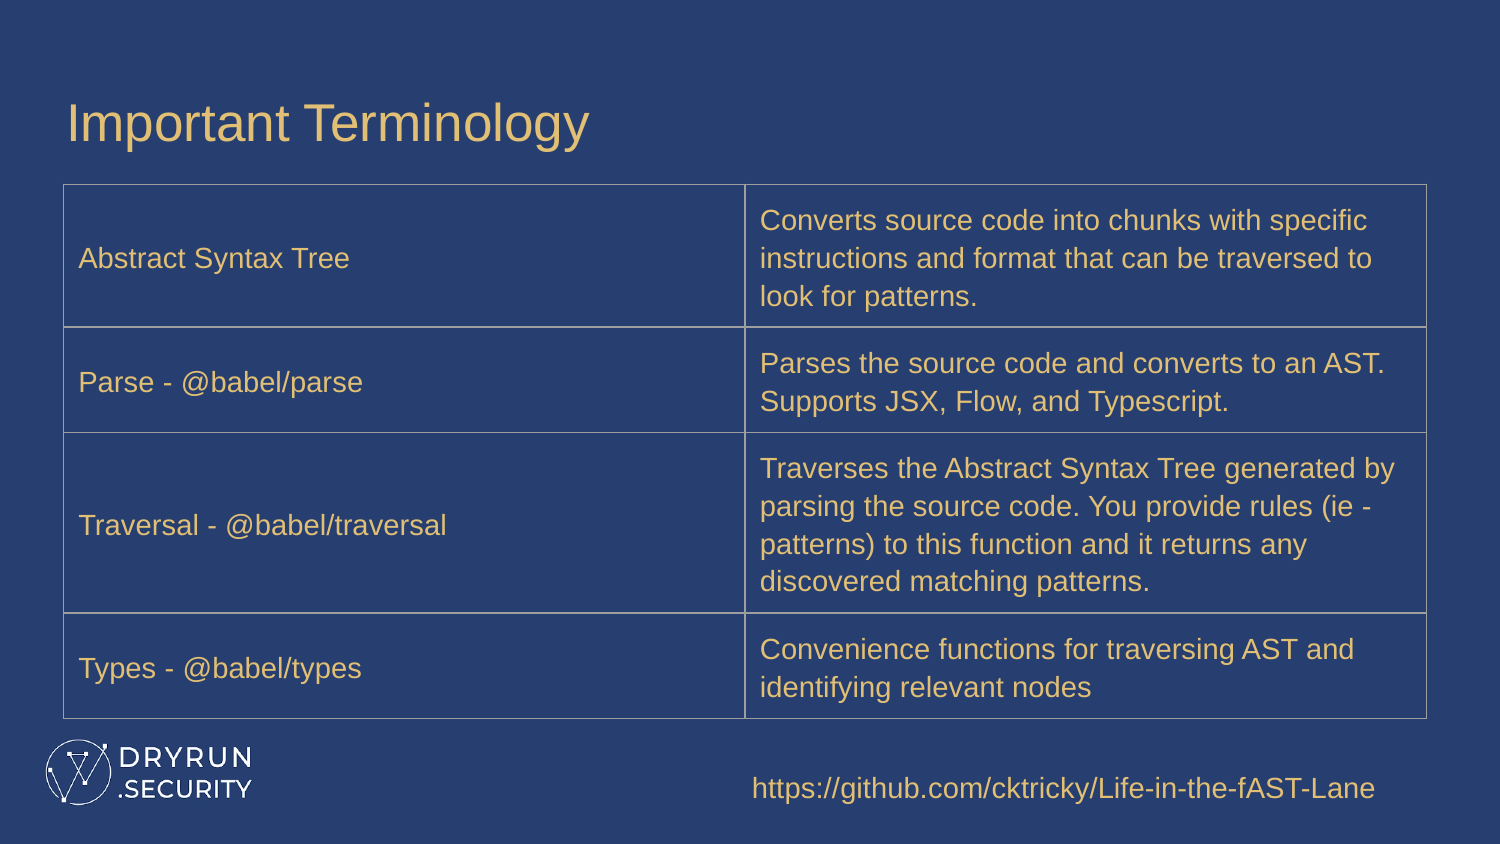

# Important Terminology
| Abstract Syntax Tree | Converts source code into chunks with specific instructions and format that can be traversed to look for patterns. |
| --- | --- |
| Parse - @babel/parse | Parses the source code and converts to an AST. Supports JSX, Flow, and Typescript. |
| Traversal - @babel/traversal | Traverses the Abstract Syntax Tree generated by parsing the source code. You provide rules (ie - patterns) to this function and it returns any discovered matching patterns. |
| Types - @babel/types | Convenience functions for traversing AST and identifying relevant nodes |